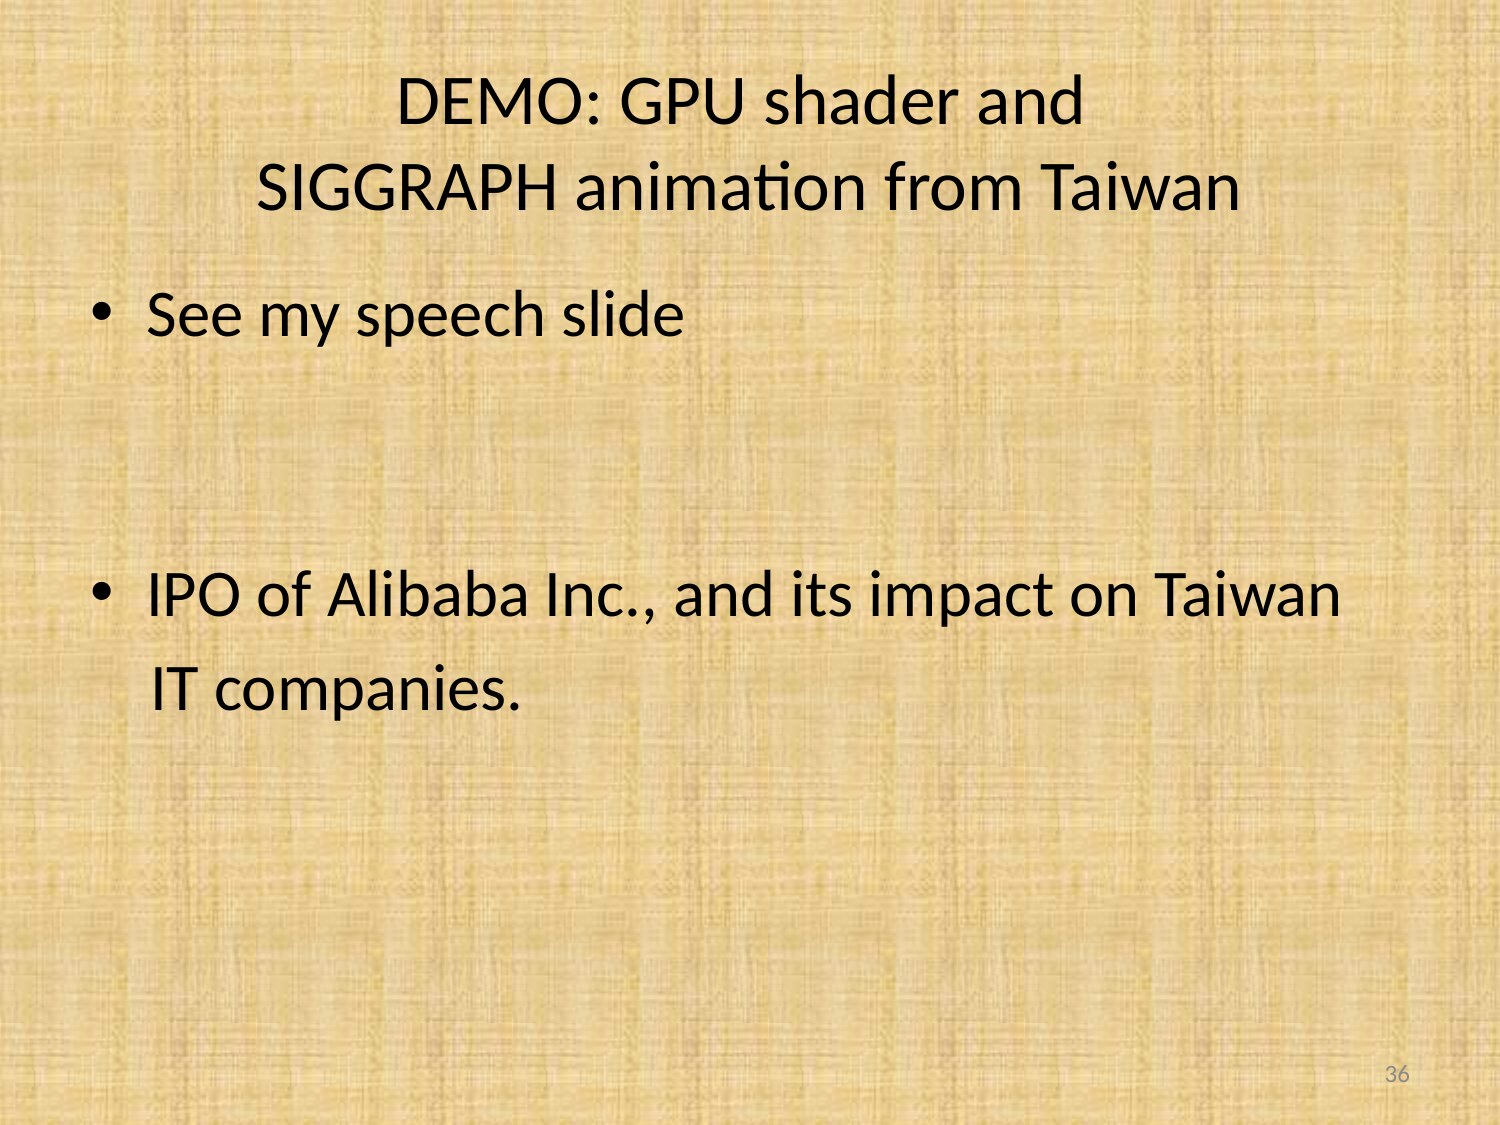

# DEMO: GPU shader and SIGGRAPH animation from Taiwan
See my speech slide

IPO of Alibaba Inc., and its impact on Taiwan
    IT companies.
36